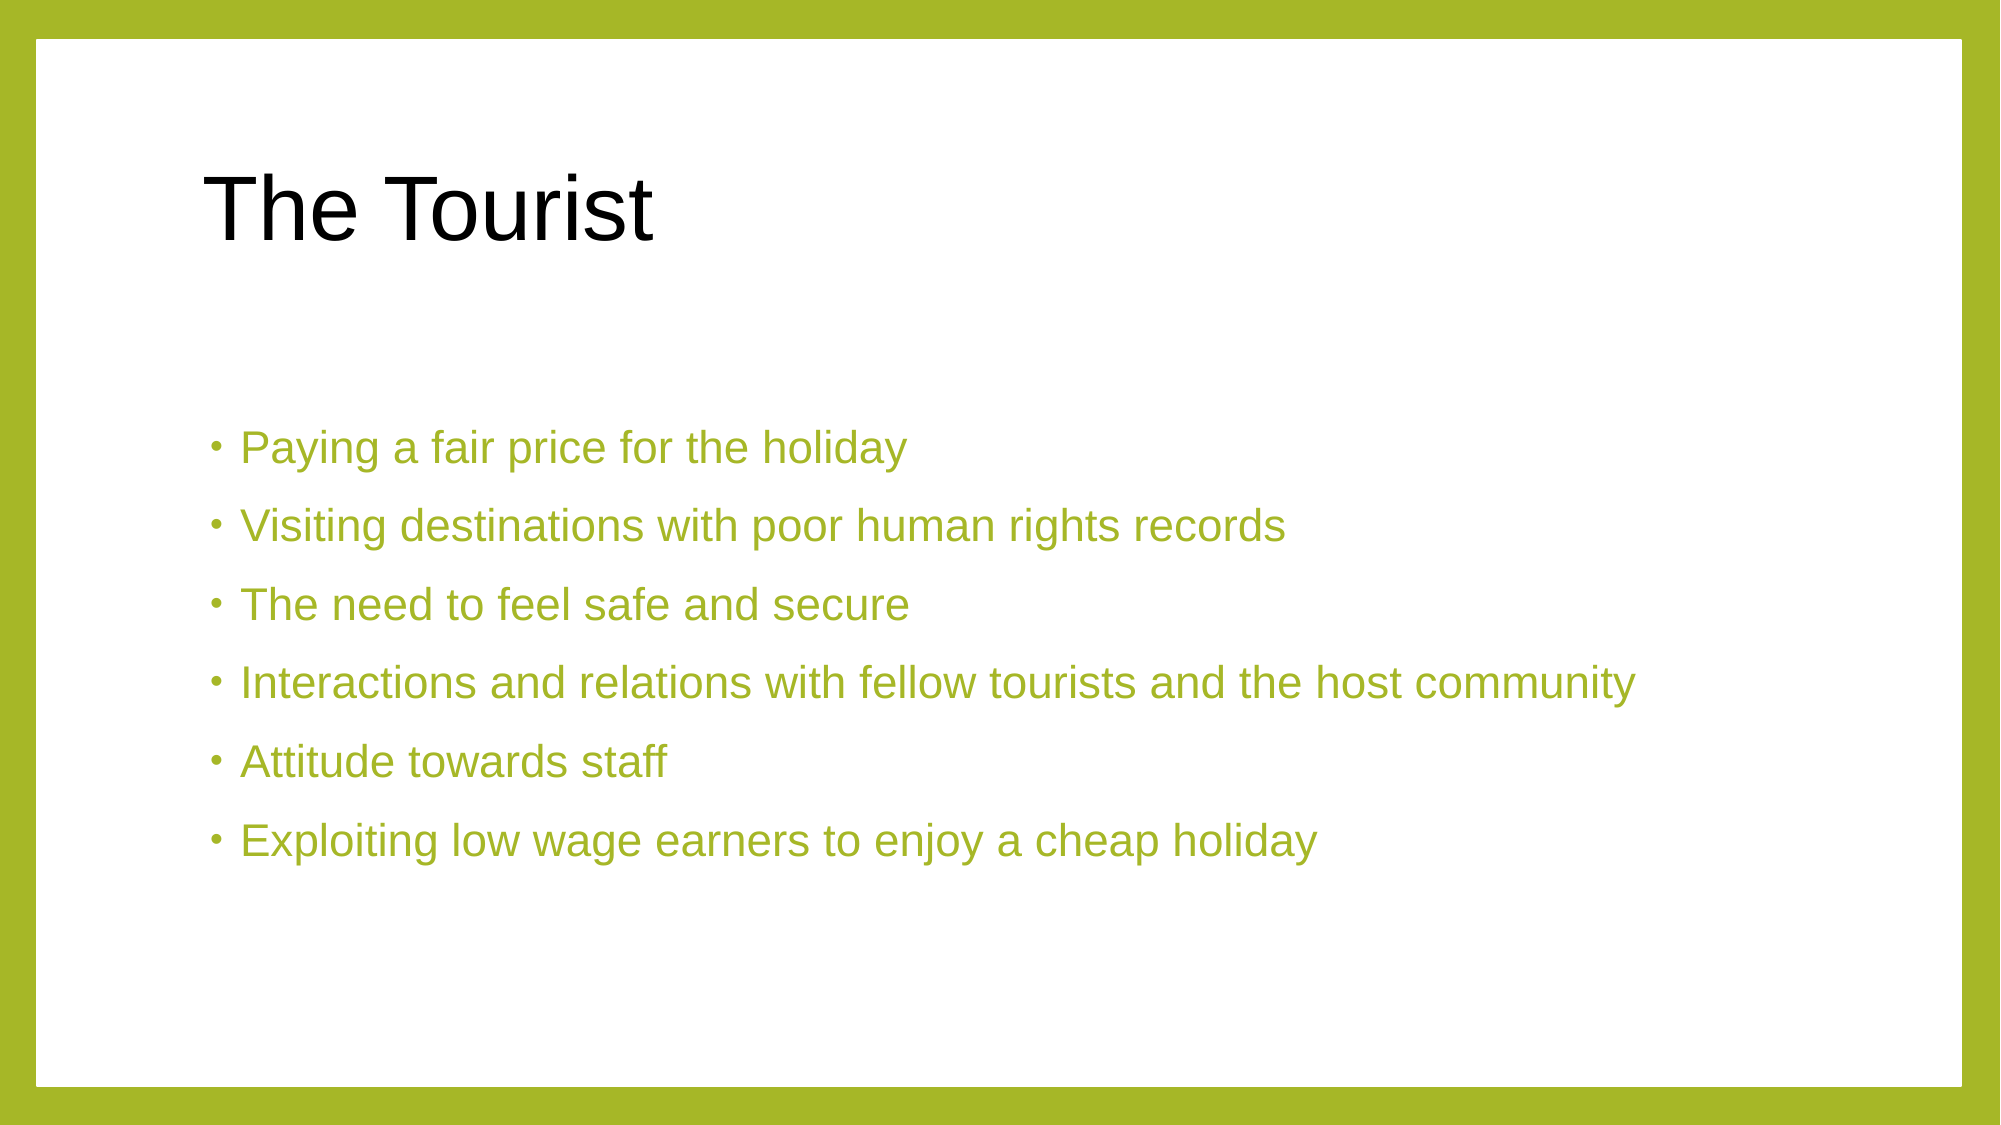

# The Tourist k You
someone@example.com
Paying a fair price for the holiday
Visiting destinations with poor human rights records
The need to feel safe and secure
Interactions and relations with fellow tourists and the host community
Attitude towards staff
Exploiting low wage earners to enjoy a cheap holiday